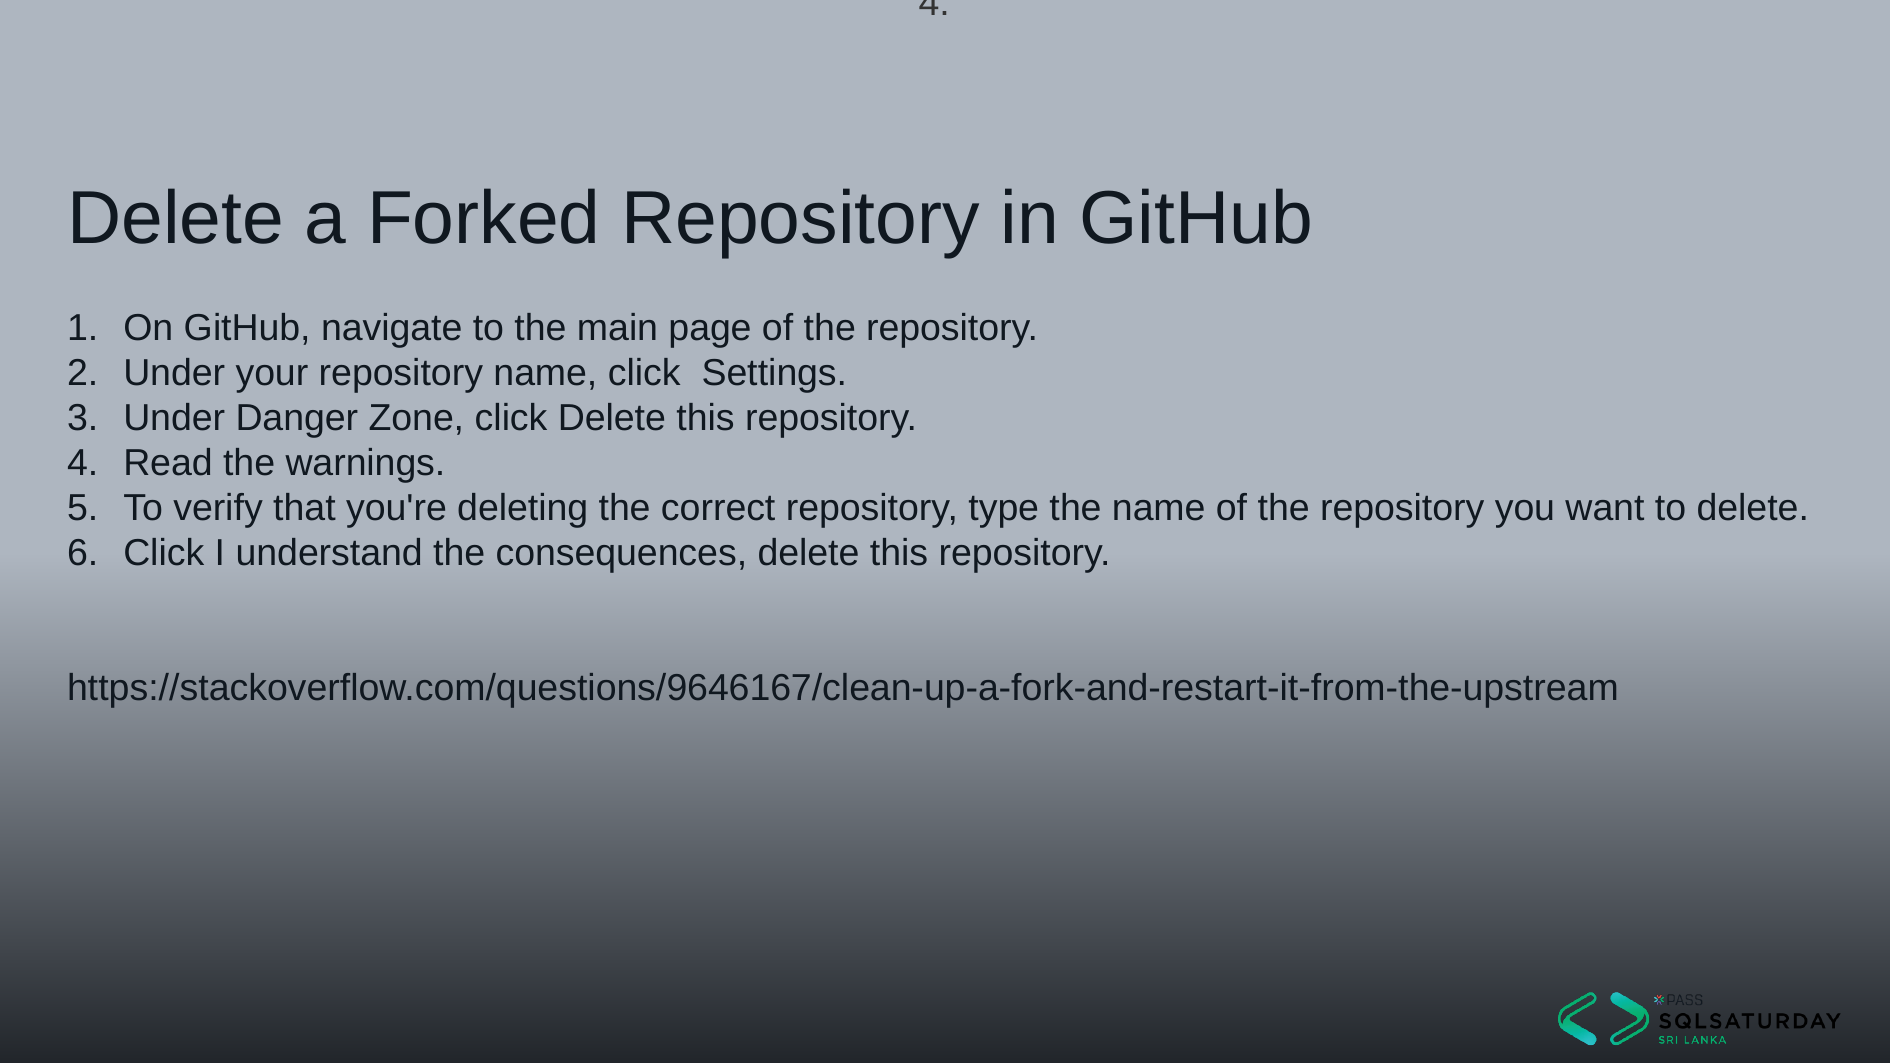

Delete a Forked Repository in GitHub

On GitHub, navigate to the main page of the repository.
Under your repository name, click  Settings.
Under Danger Zone, click Delete this repository.
Read the warnings.
To verify that you're deleting the correct repository, type the name of the repository you want to delete.
Click I understand the consequences, delete this repository.

https://stackoverflow.com/questions/9646167/clean-up-a-fork-and-restart-it-from-the-upstream